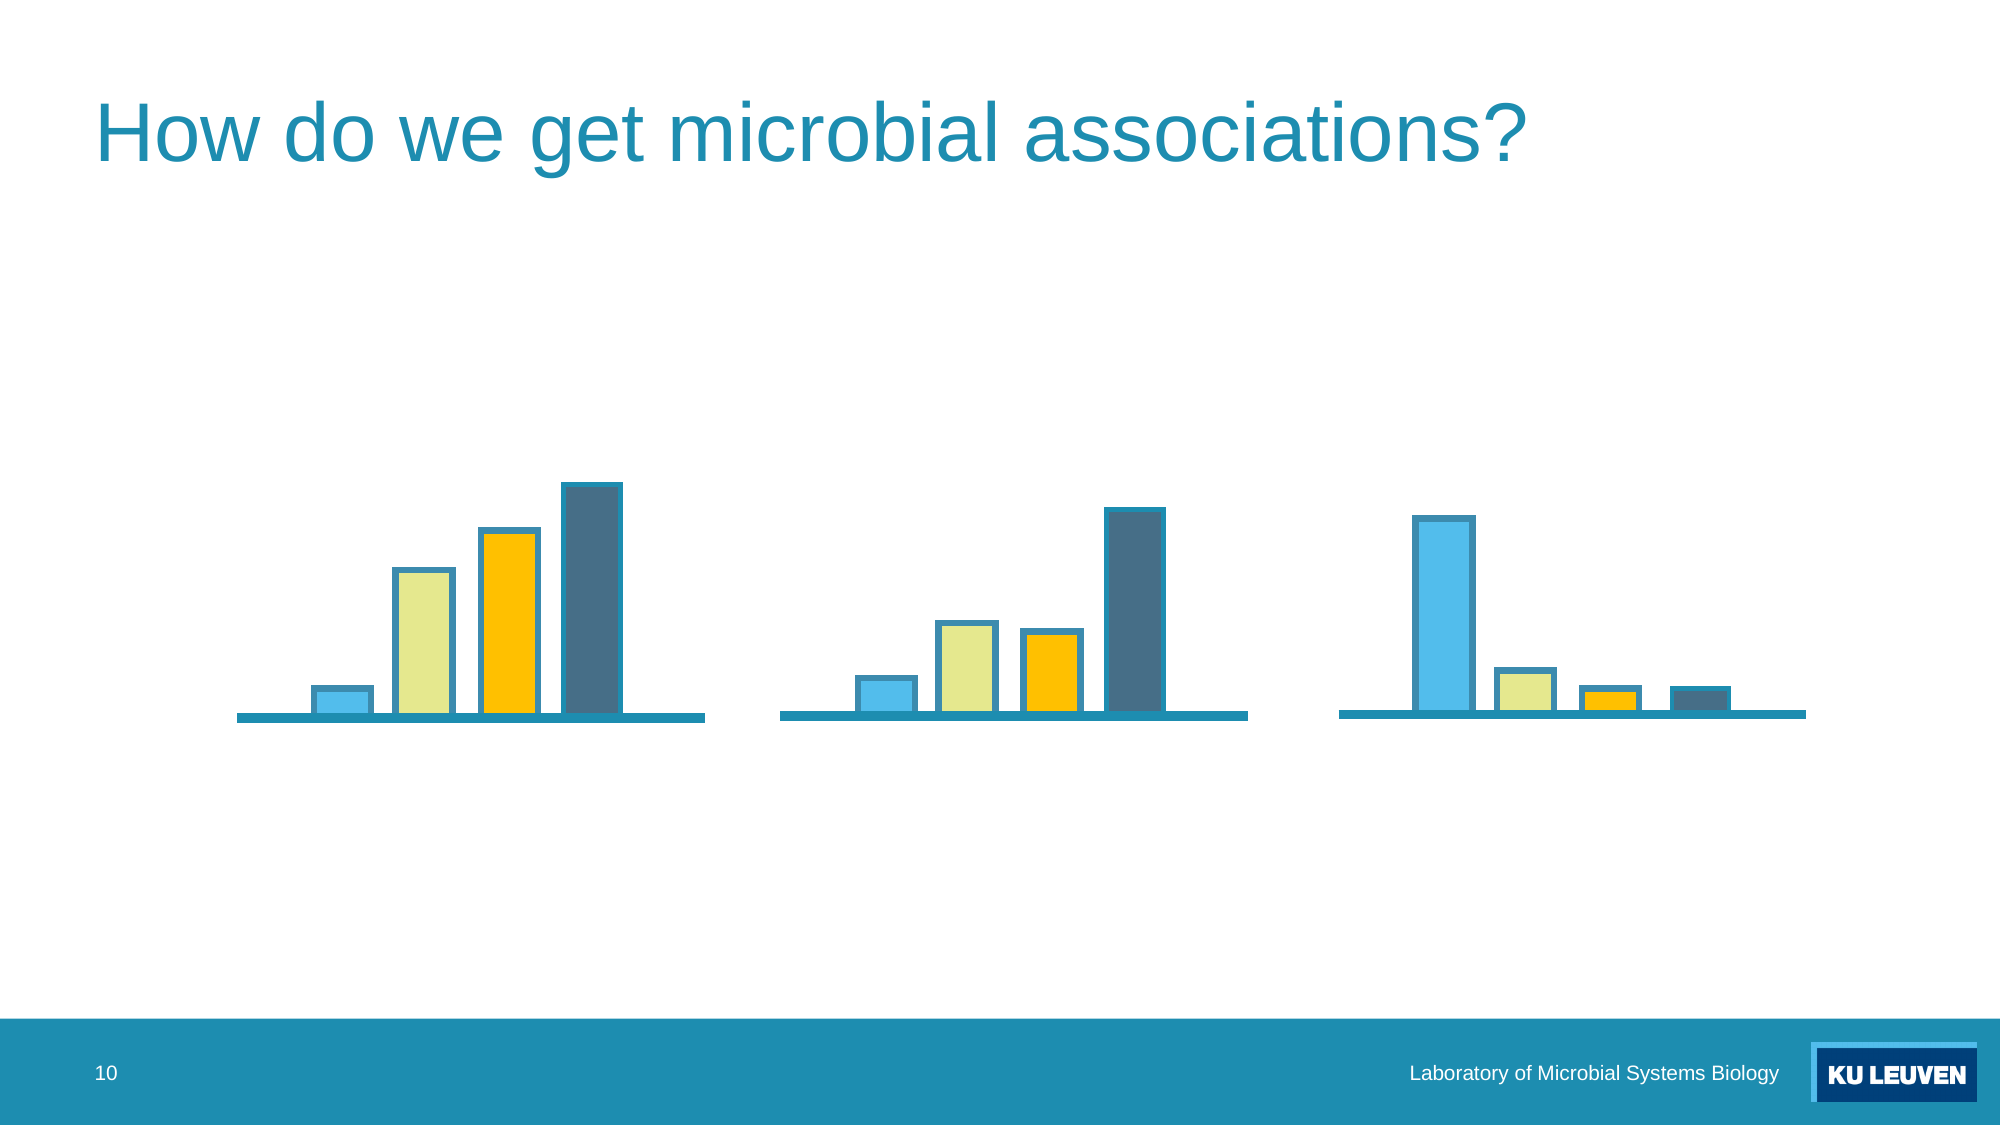

# How do we get microbial associations?

10
Laboratory of Microbial Systems Biology